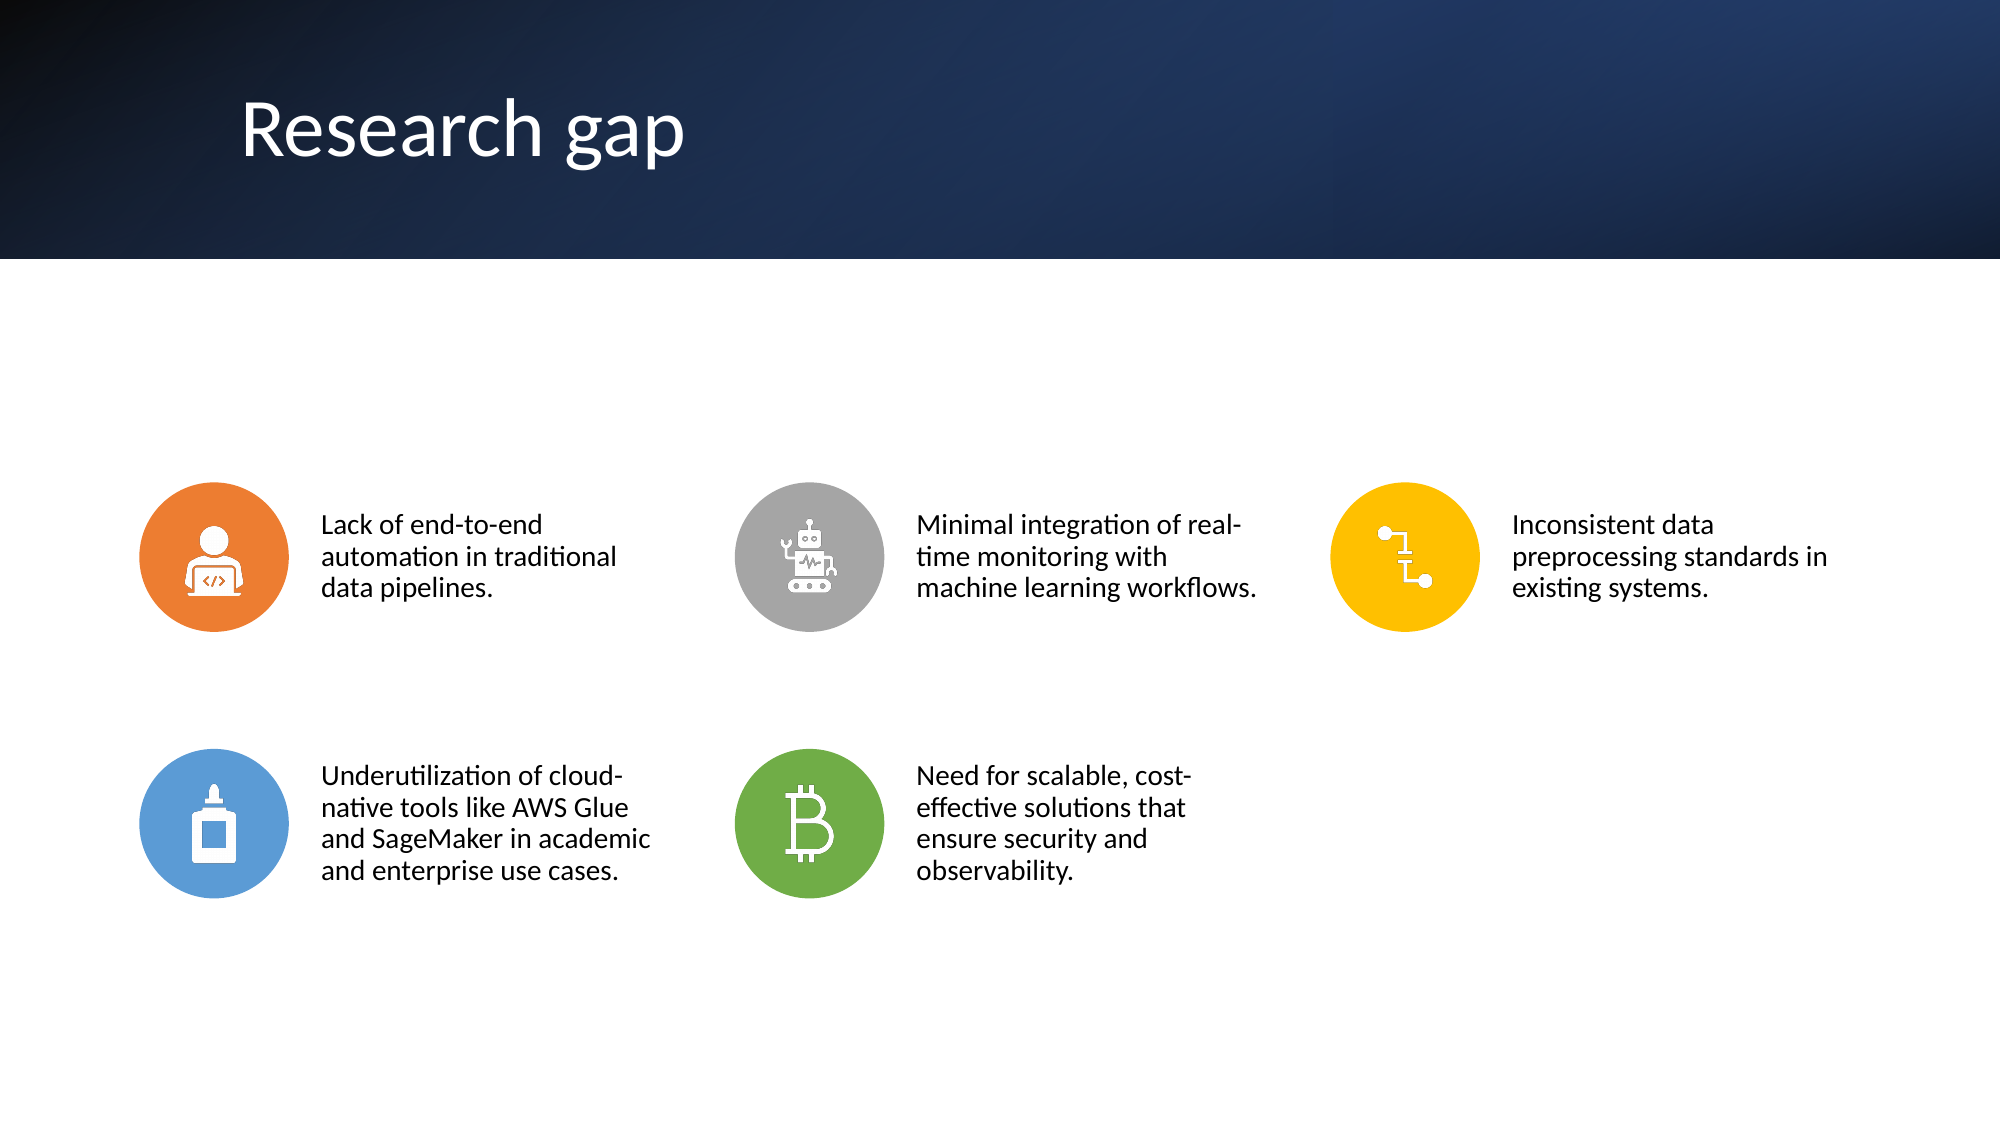

# Research gap
Lack of end-to-end automation in traditional data pipelines.
Minimal integration of real-time monitoring with machine learning workflows.
Inconsistent data preprocessing standards in existing systems.
Underutilization of cloud-native tools like AWS Glue and SageMaker in academic and enterprise use cases.
Need for scalable, cost-effective solutions that ensure security and observability.